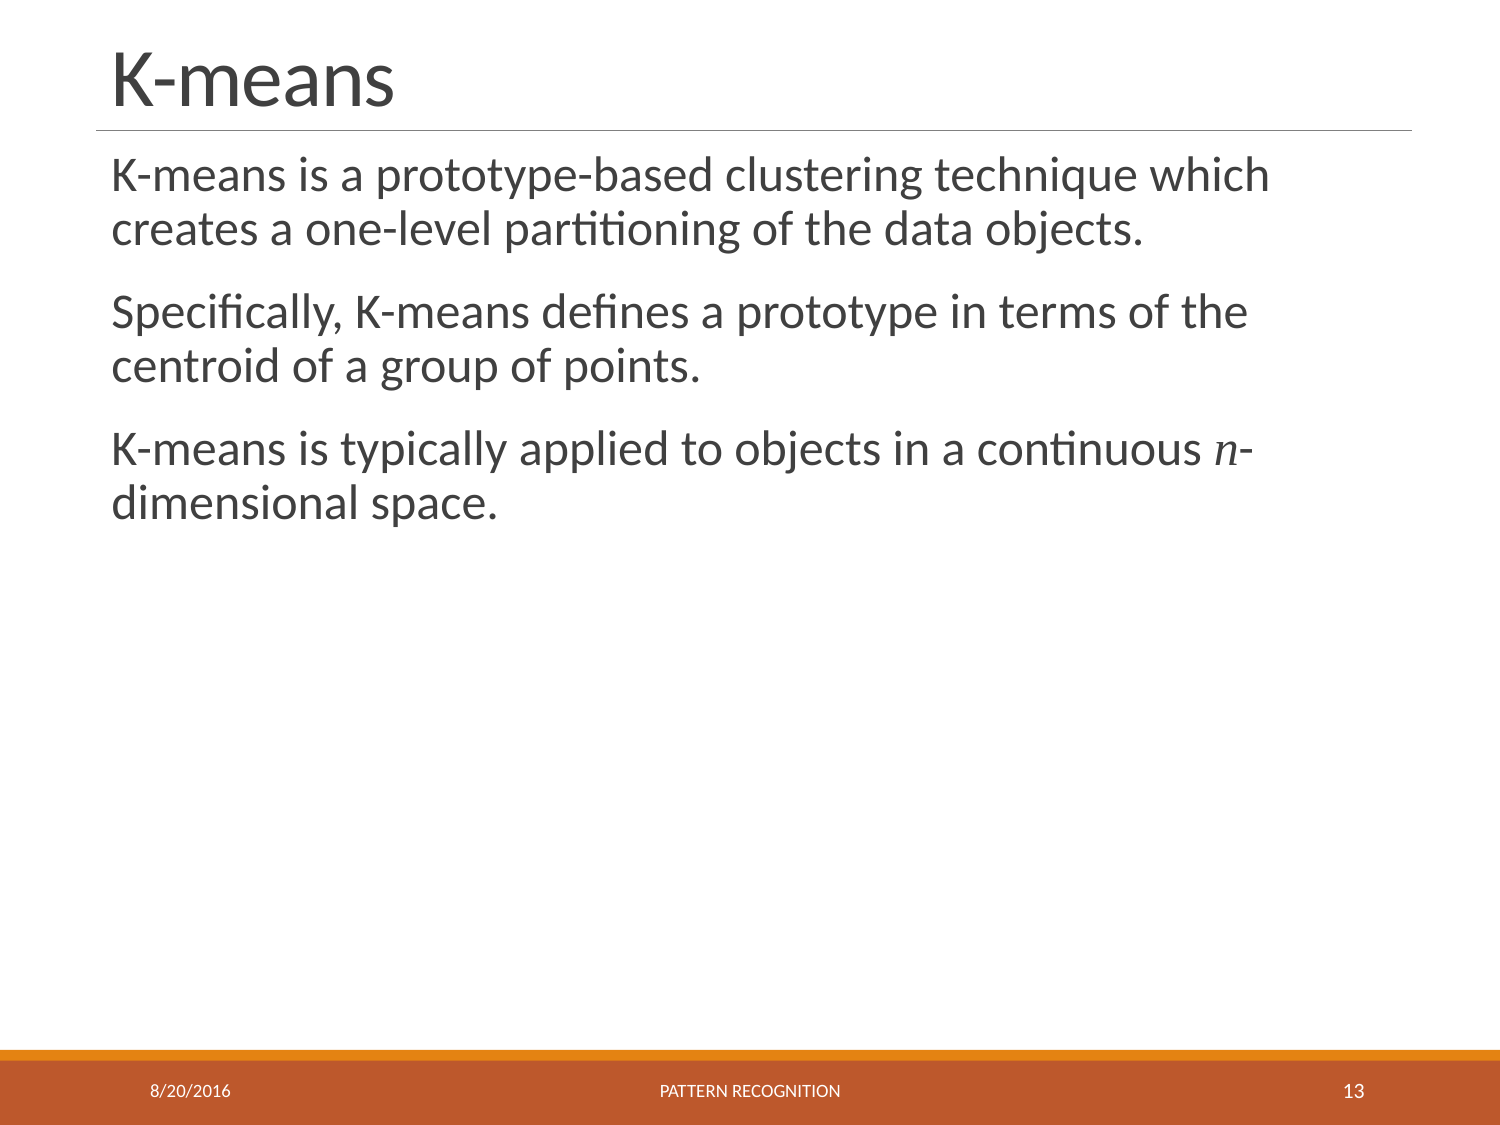

# K-means
K-means is a prototype-based clustering technique which creates a one-level partitioning of the data objects.
Specifically, K-means defines a prototype in terms of the centroid of a group of points.
K-means is typically applied to objects in a continuous n-dimensional space.
8/20/2016
Pattern recognition
13